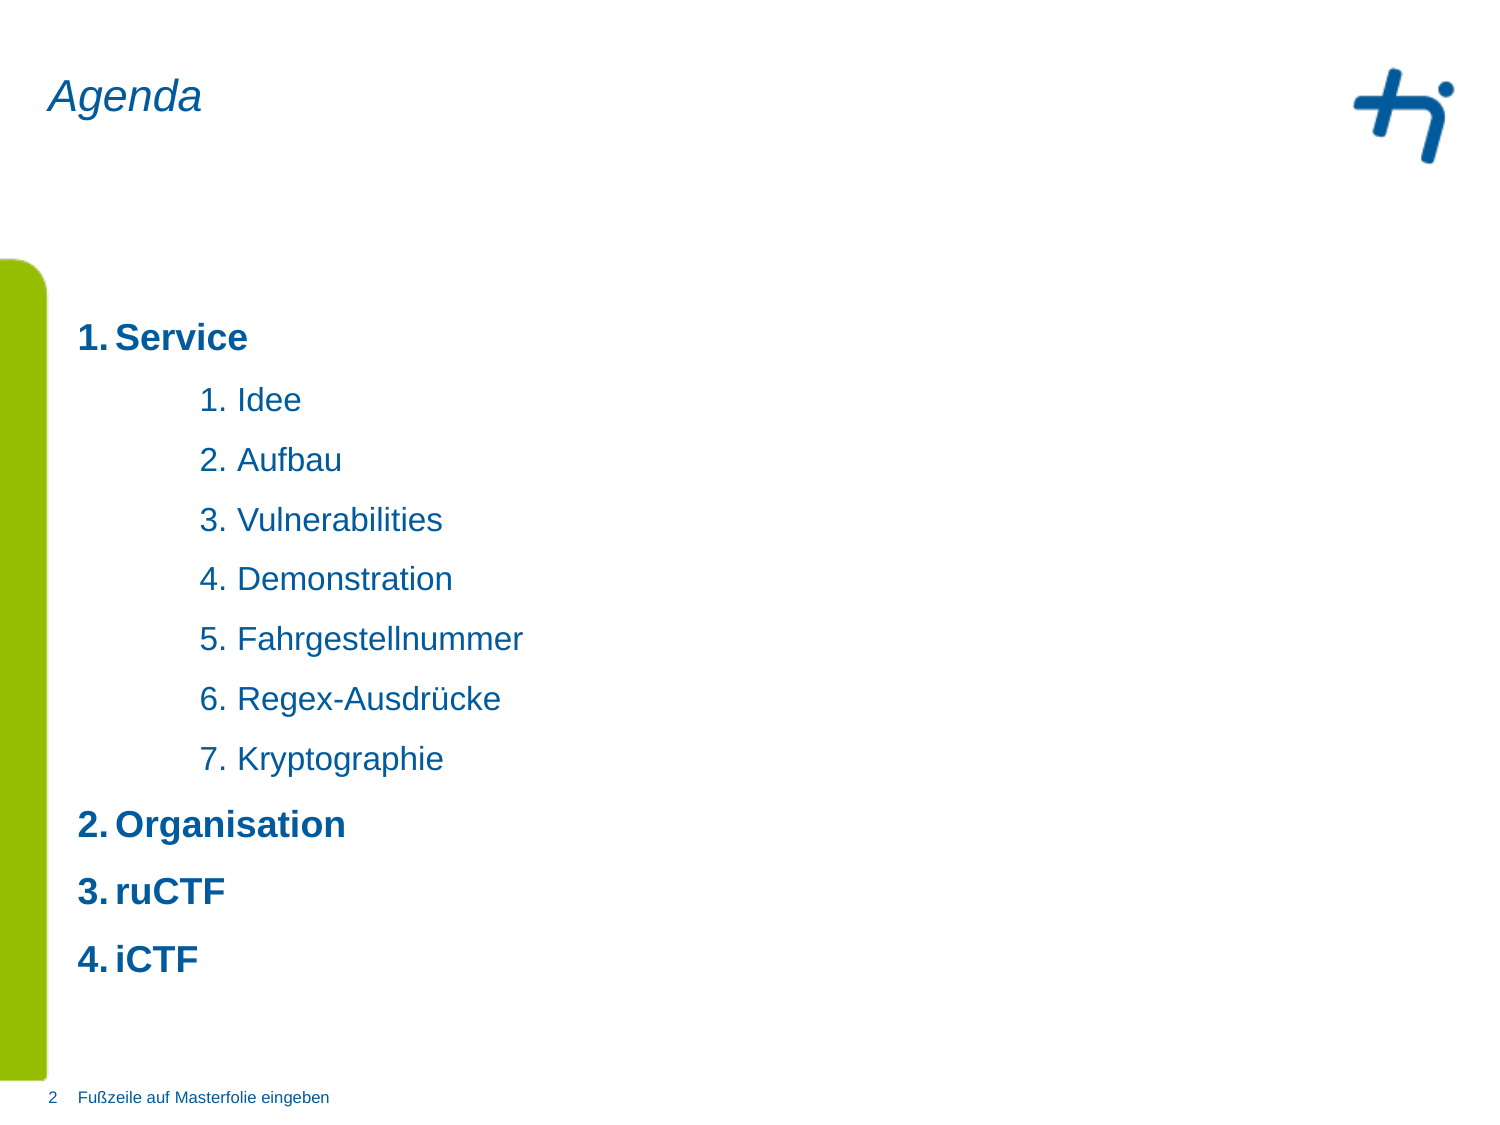

# Agenda

Service
Idee
Aufbau
Vulnerabilities
Demonstration
Fahrgestellnummer
Regex-Ausdrücke
Kryptographie
Organisation
ruCTF
iCTF

2